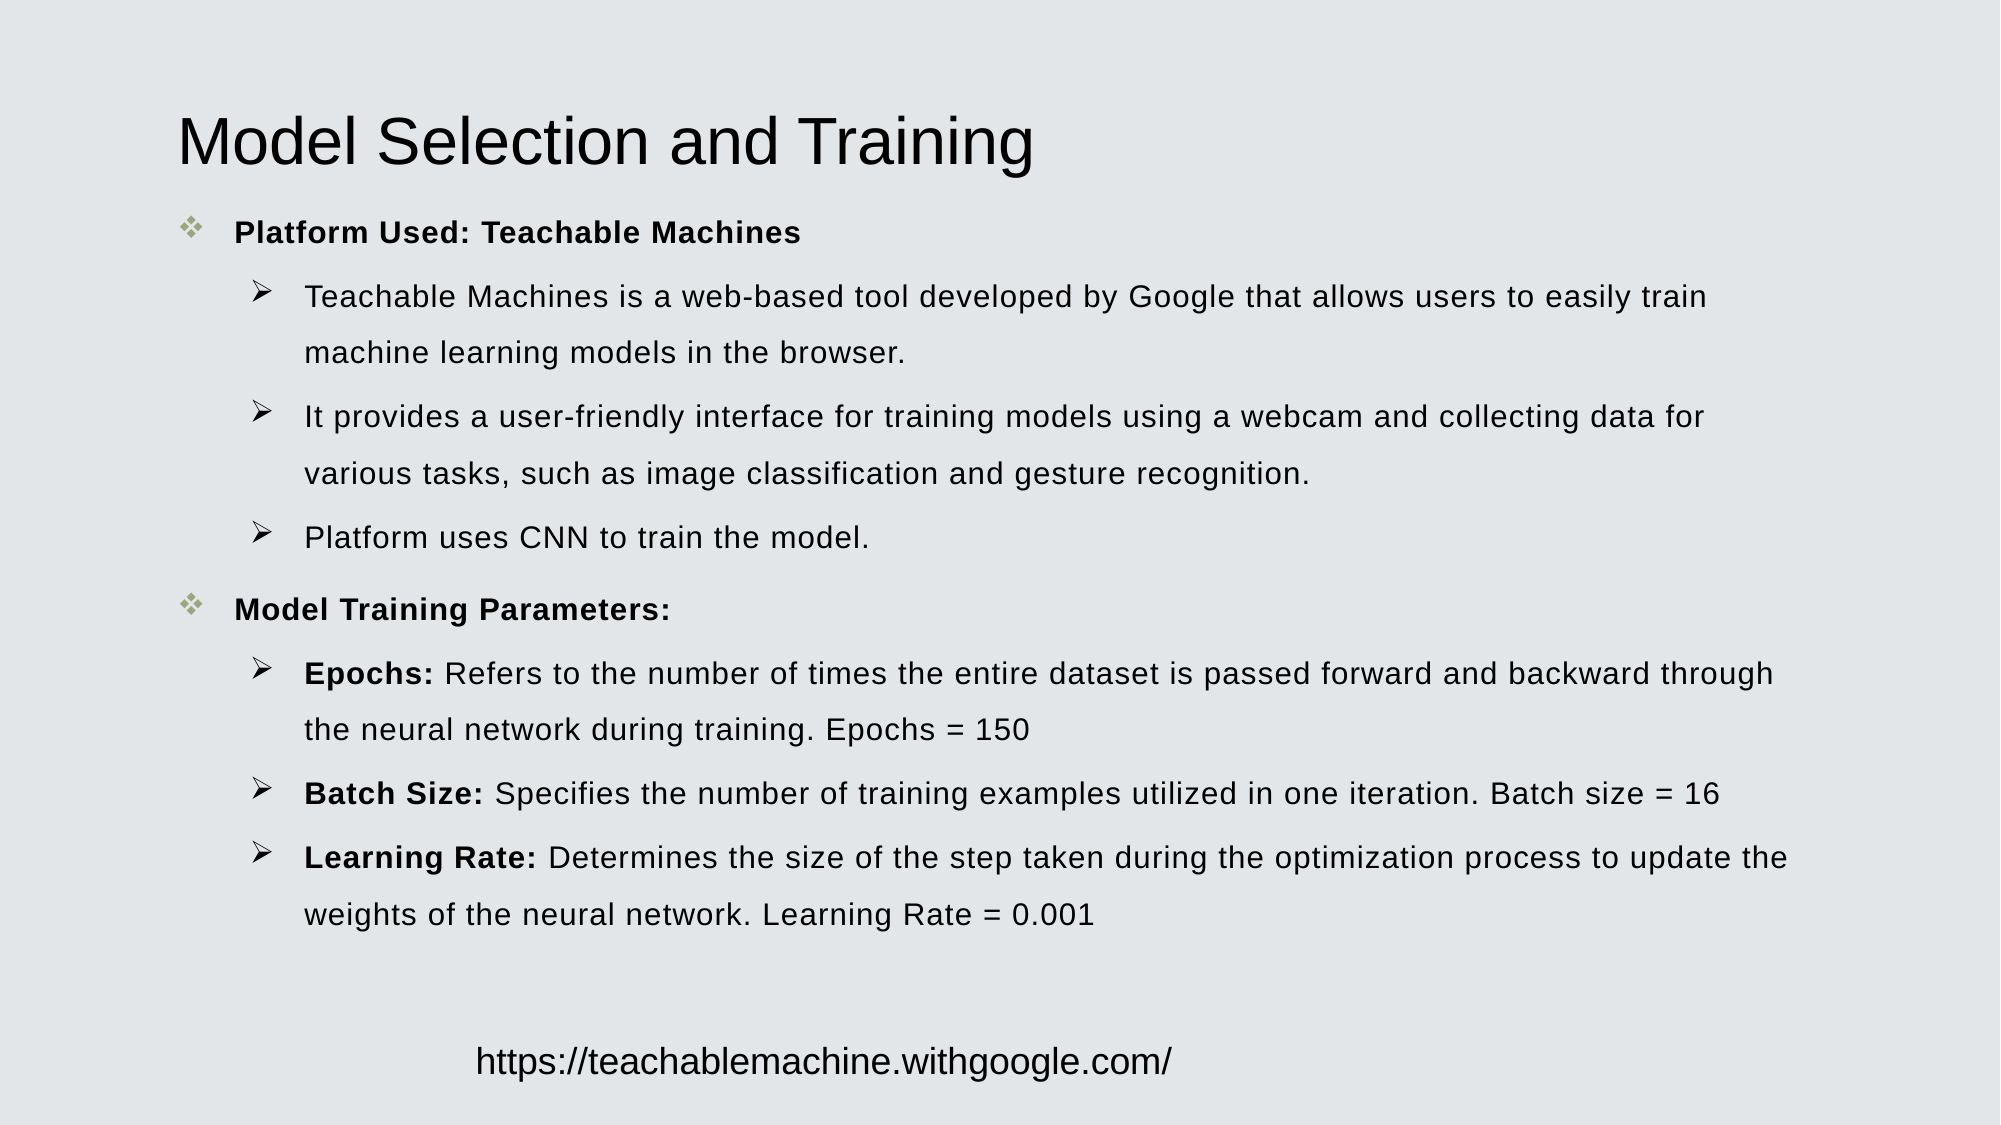

# Model Selection and Training
Platform Used: Teachable Machines
Teachable Machines is a web-based tool developed by Google that allows users to easily train machine learning models in the browser.
It provides a user-friendly interface for training models using a webcam and collecting data for various tasks, such as image classification and gesture recognition.
Platform uses CNN to train the model.
Model Training Parameters:
Epochs: Refers to the number of times the entire dataset is passed forward and backward through the neural network during training. Epochs = 150
Batch Size: Specifies the number of training examples utilized in one iteration. Batch size = 16
Learning Rate: Determines the size of the step taken during the optimization process to update the weights of the neural network. Learning Rate = 0.001

https://teachablemachine.withgoogle.com/